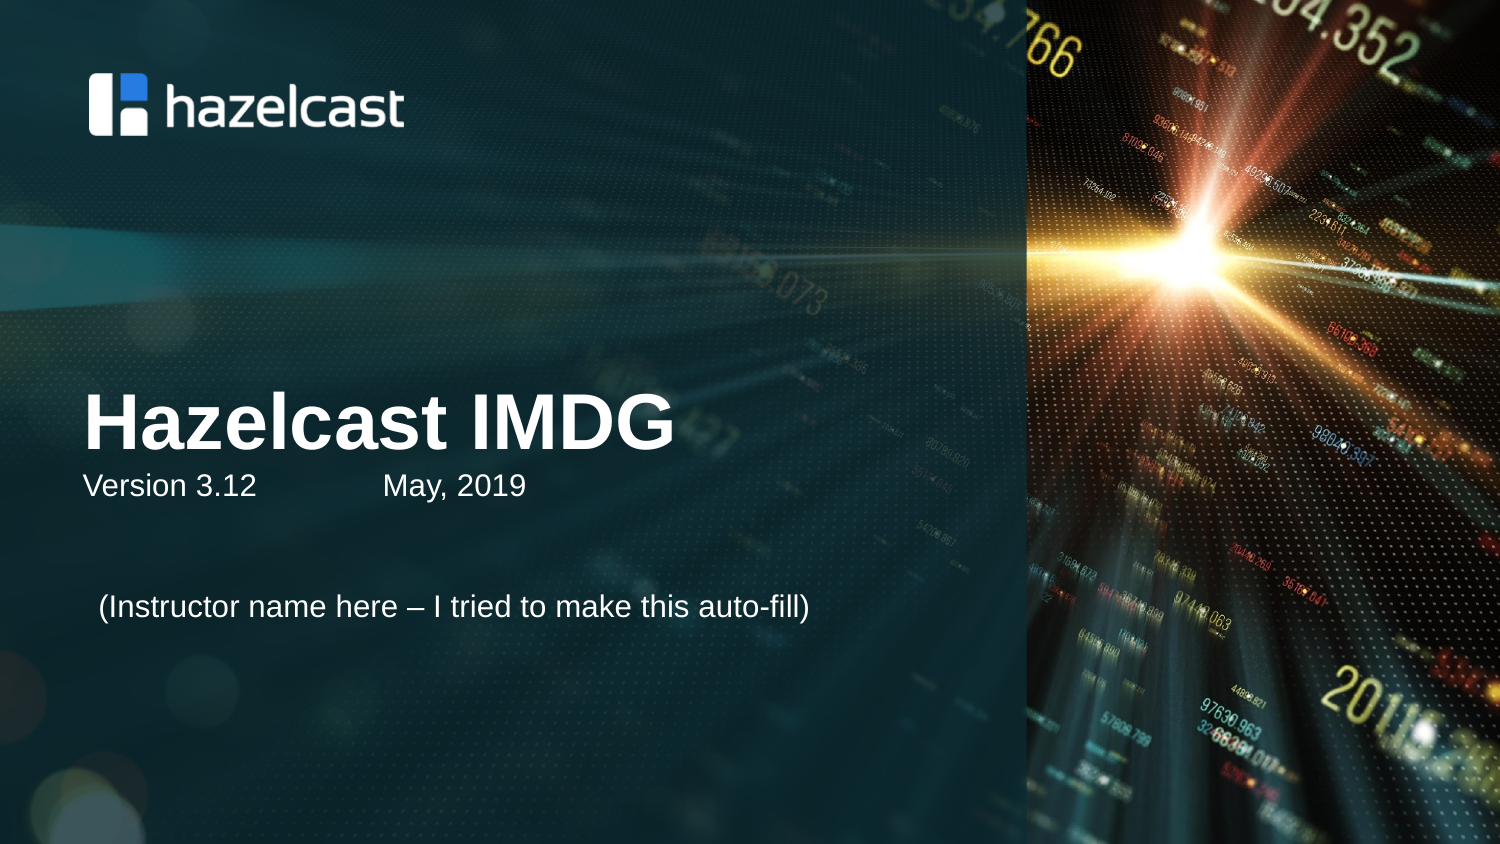

# Hazelcast IMDG
Version 3.12	May, 2019
(Instructor name here – I tried to make this auto-fill)